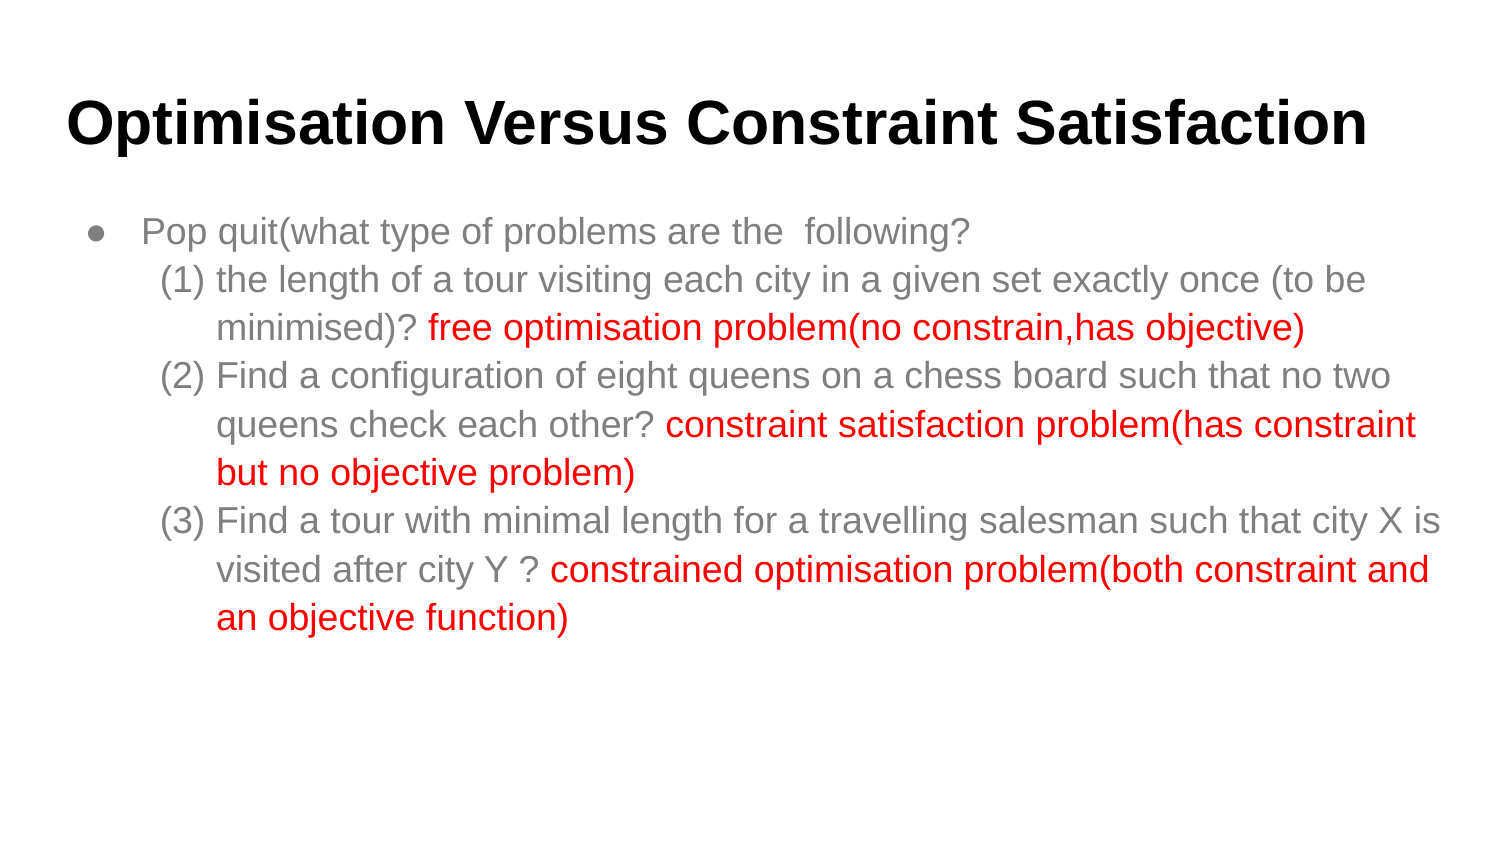

# Optimisation Versus Constraint Satisfaction
Pop quit(what type of problems are the  following?
the length of a tour visiting each city in a given set exactly once (to be minimised)? free optimisation problem(no constrain,has objective)
Find a configuration of eight queens on a chess board such that no two queens check each other? constraint satisfaction problem(has constraint but no objective problem)
Find a tour with minimal length for a travelling salesman such that city X is visited after city Y ? constrained optimisation problem(both constraint and an objective function)